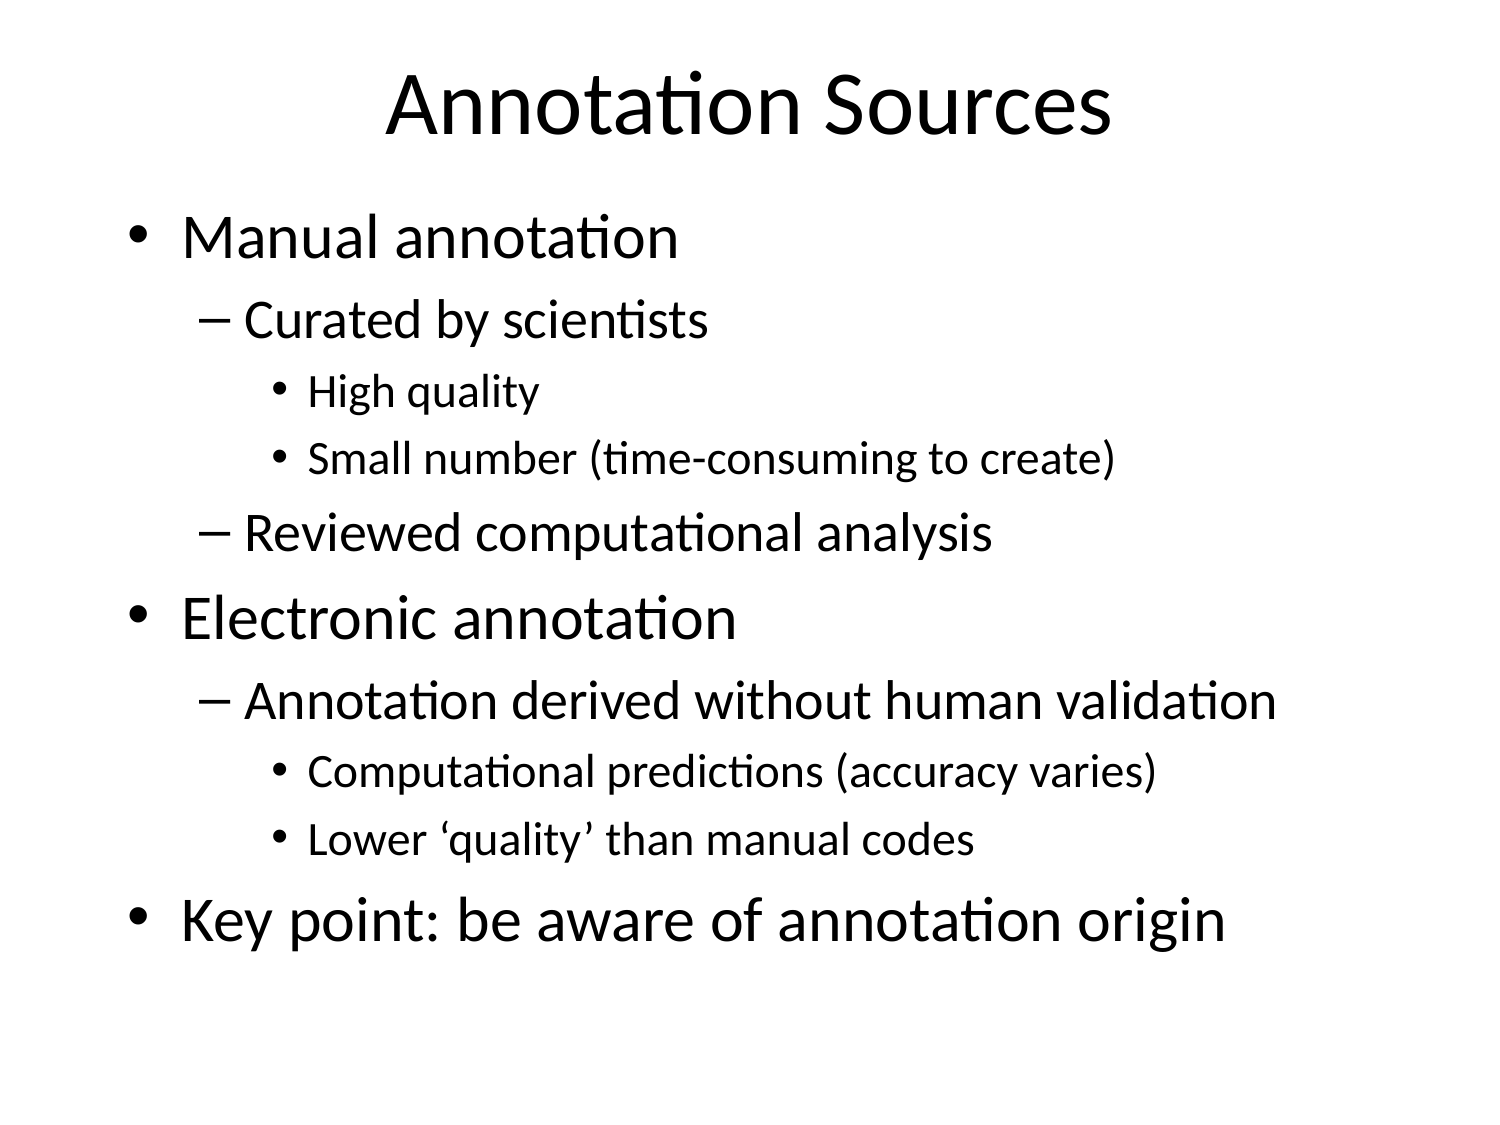

# Annotation Sources
Manual annotation
Curated by scientists
High quality
Small number (time-consuming to create)
Reviewed computational analysis
Electronic annotation
Annotation derived without human validation
Computational predictions (accuracy varies)
Lower ‘quality’ than manual codes
Key point: be aware of annotation origin